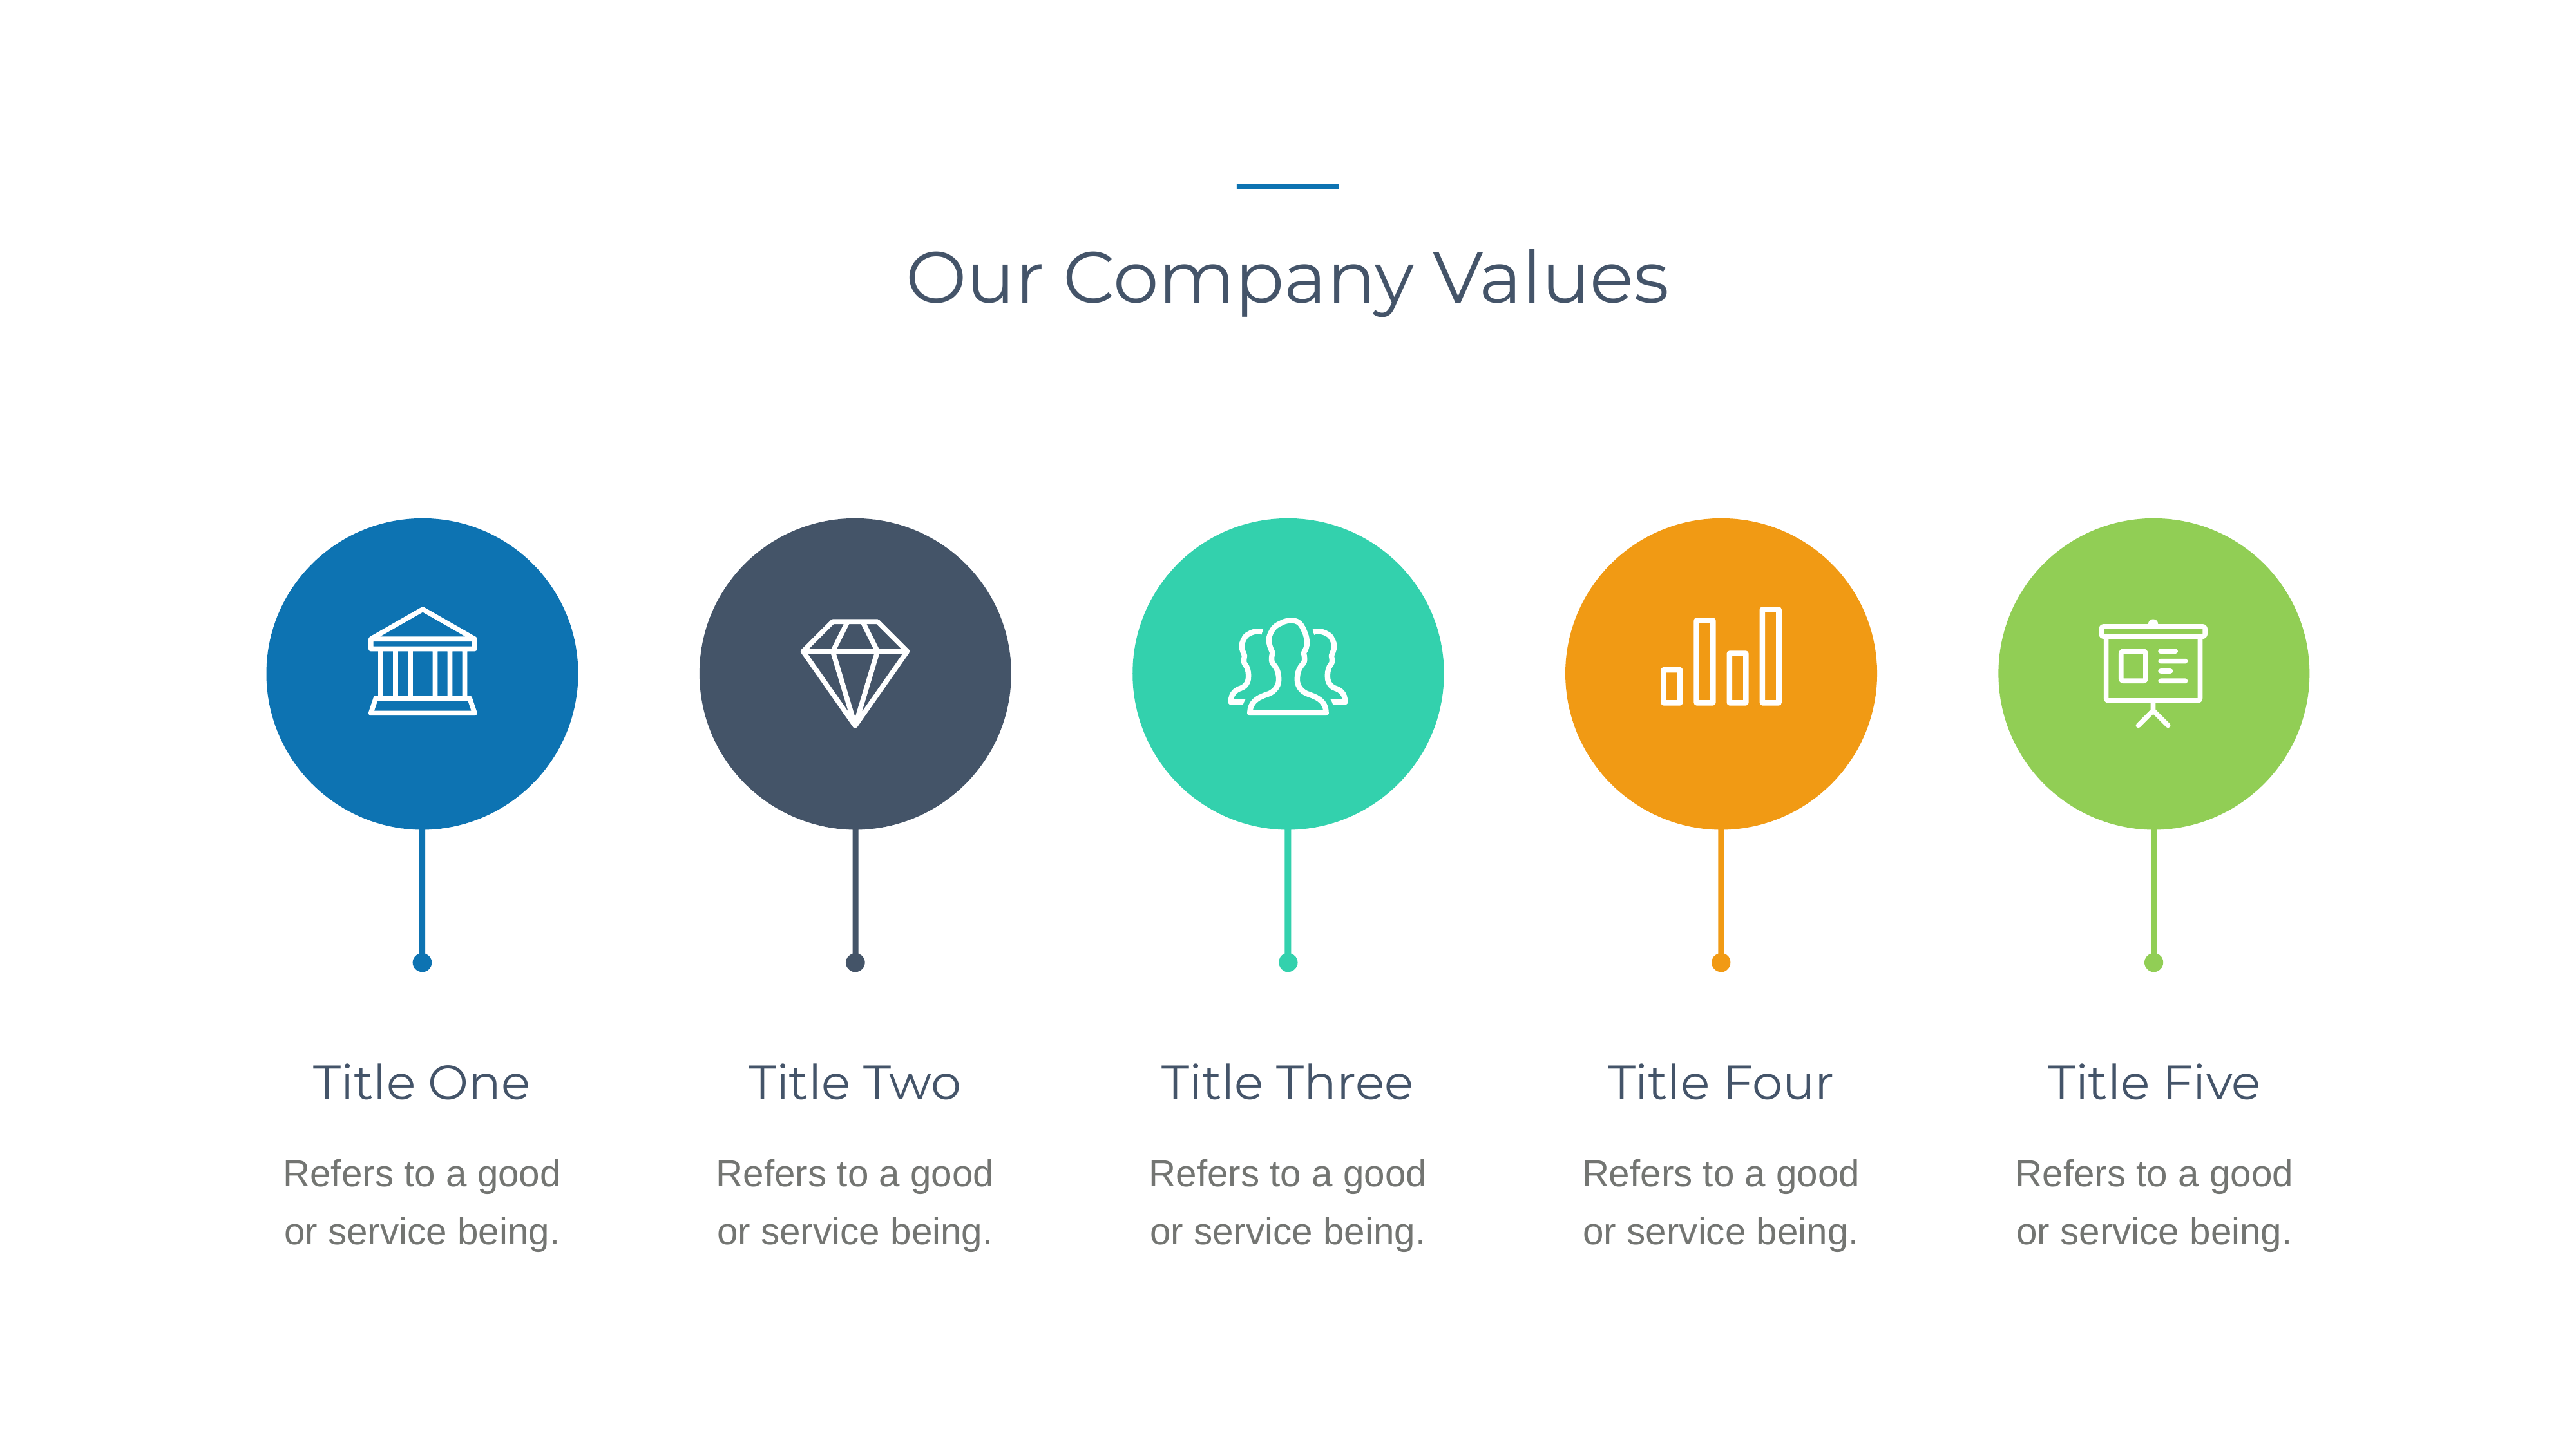

Our Company Values

Title One
Title Two
Title Three
Title Four
Title Five
Refers to a good or service being.
Refers to a good or service being.
Refers to a good or service being.
Refers to a good or service being.
Refers to a good or service being.